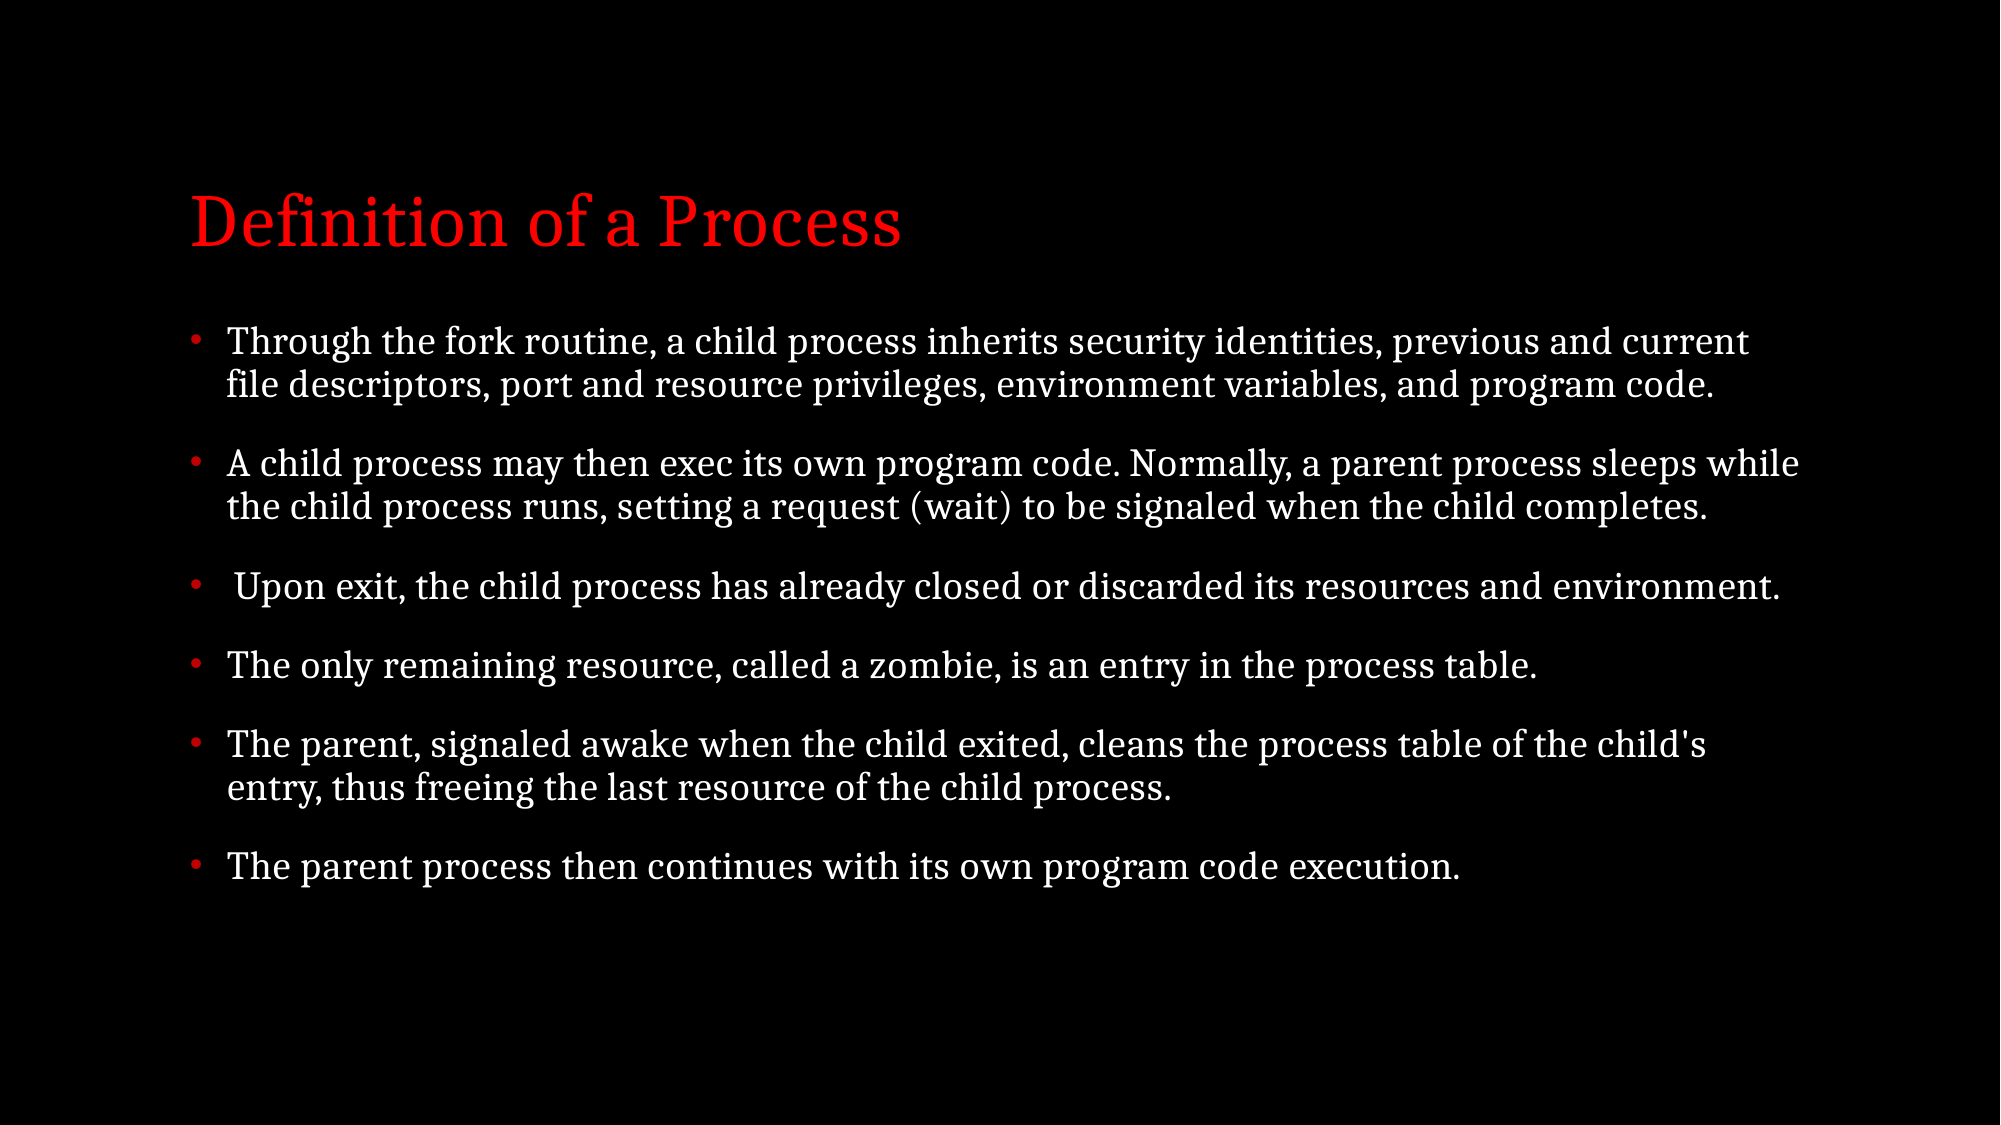

# Definition of a Process
Through the fork routine, a child process inherits security identities, previous and current file descriptors, port and resource privileges, environment variables, and program code.
A child process may then exec its own program code. Normally, a parent process sleeps while the child process runs, setting a request (wait) to be signaled when the child completes.
 Upon exit, the child process has already closed or discarded its resources and environment.
The only remaining resource, called a zombie, is an entry in the process table.
The parent, signaled awake when the child exited, cleans the process table of the child's entry, thus freeing the last resource of the child process.
The parent process then continues with its own program code execution.